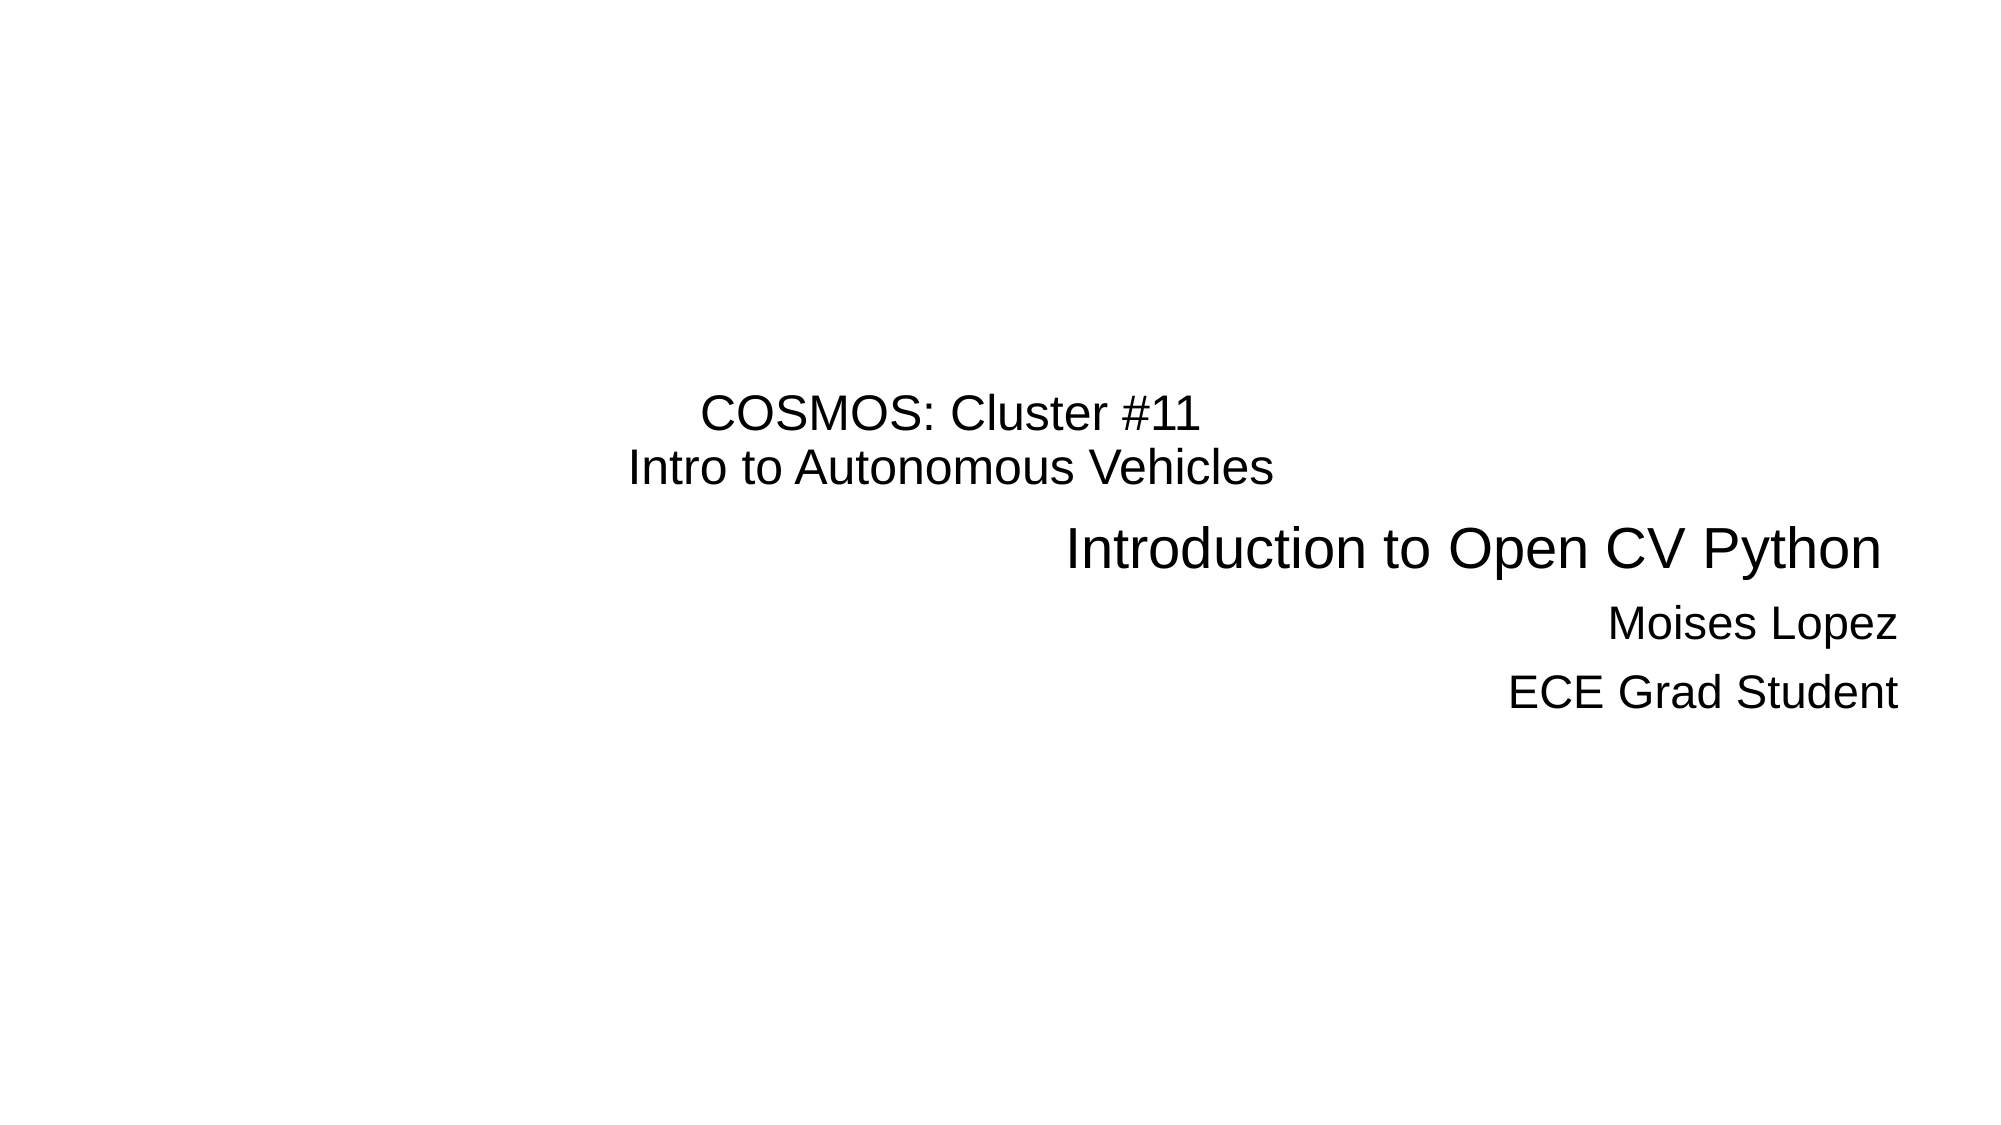

# COSMOS: Cluster #11 Intro to Autonomous Vehicles
Introduction to Open CV Python
Moises Lopez
ECE Grad Student